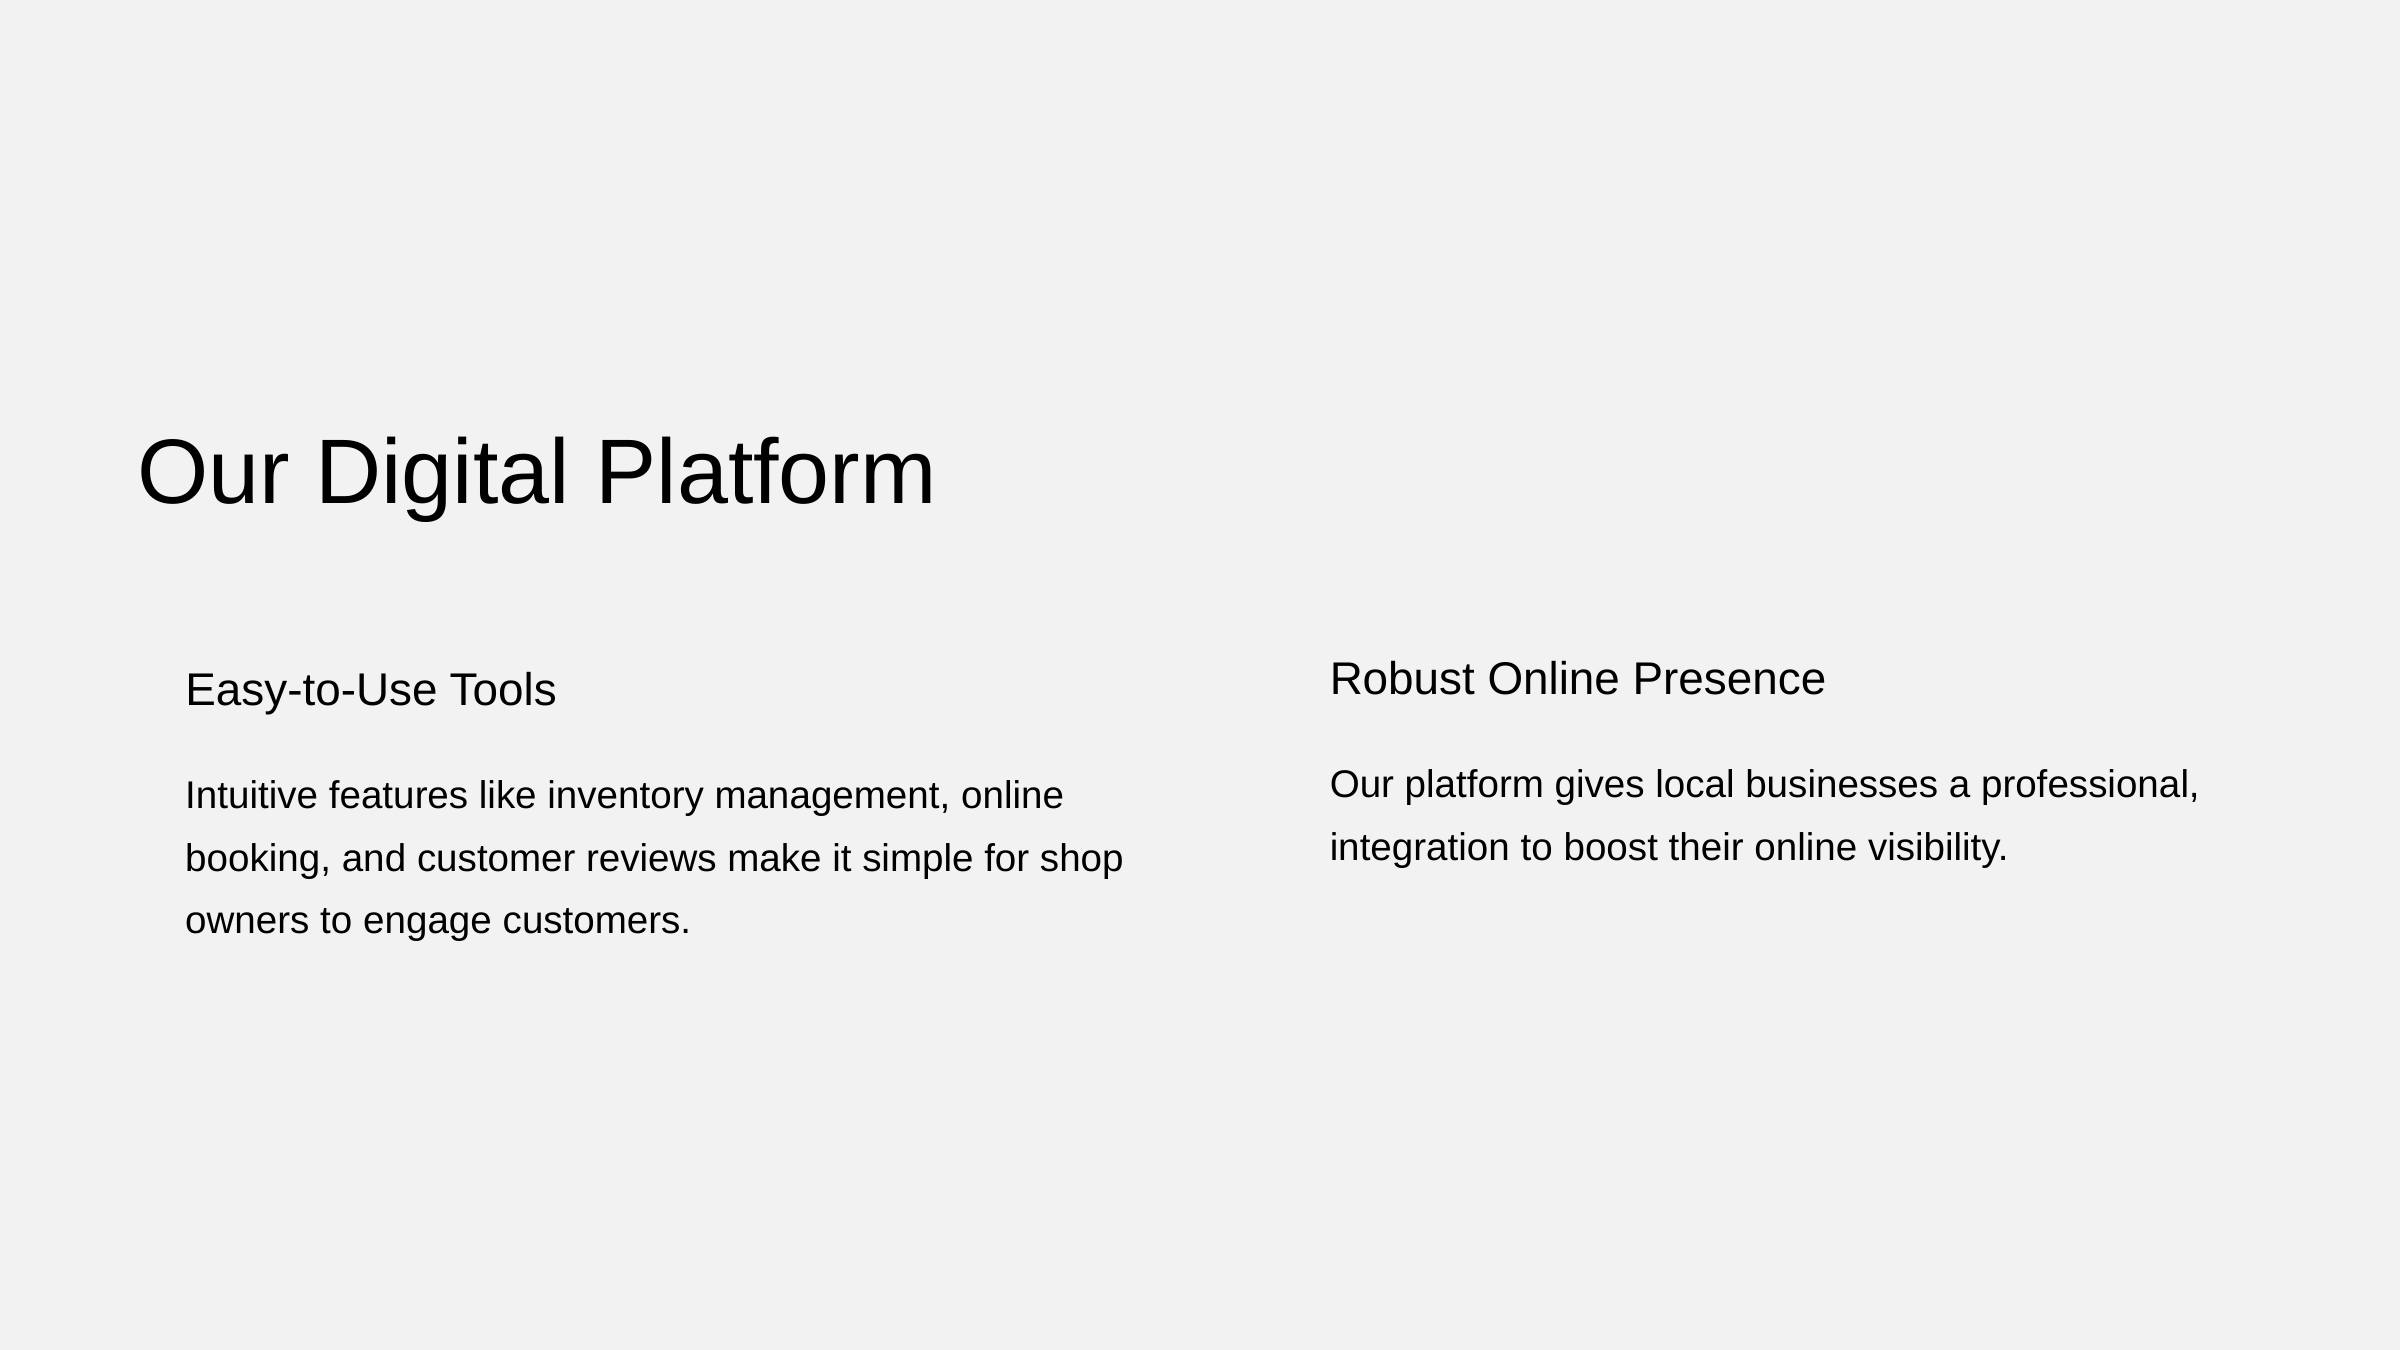

Our Digital Platform
Robust Online Presence
Easy-to-Use Tools
Our platform gives local businesses a professional, integration to boost their online visibility.
Intuitive features like inventory management, online booking, and customer reviews make it simple for shop owners to engage customers.